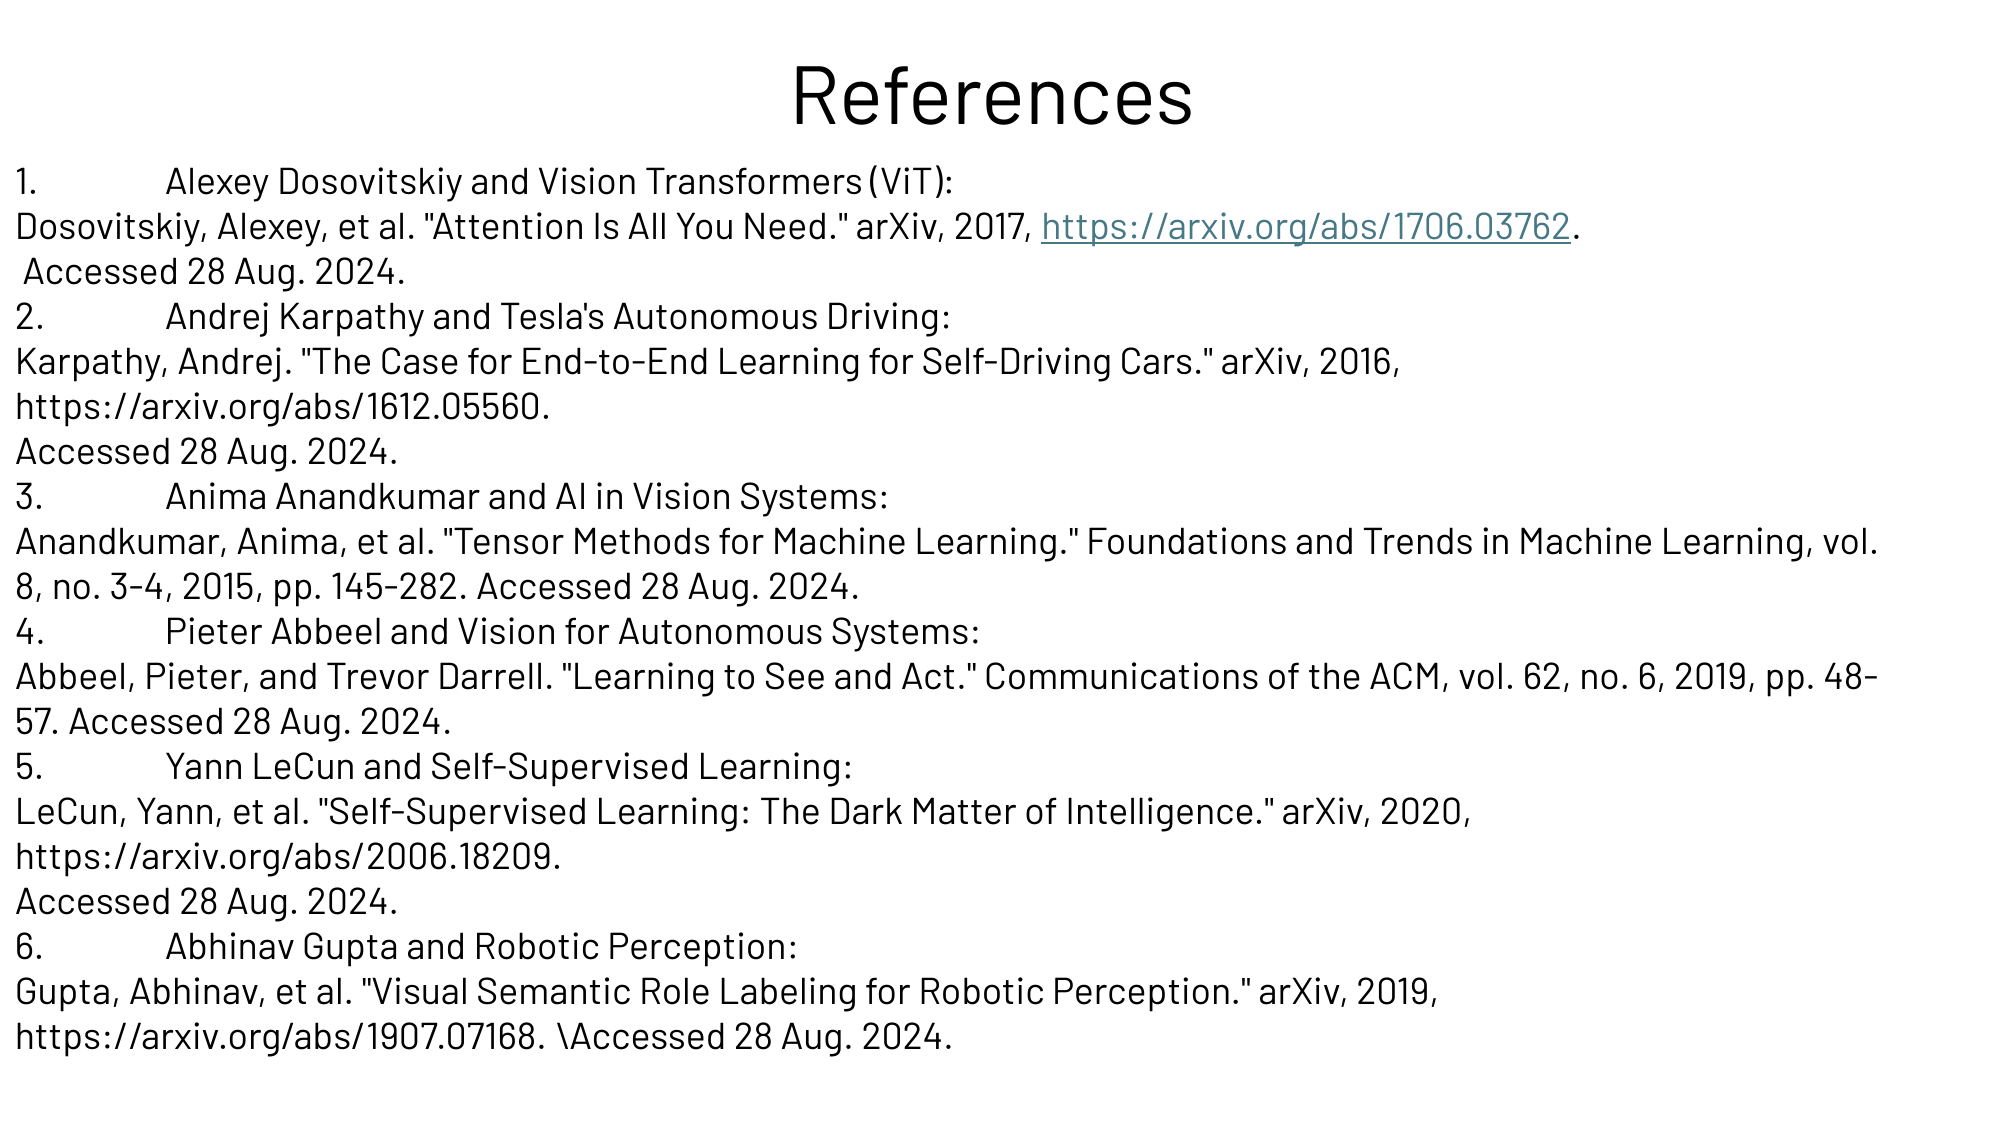

# References
1.	Alexey Dosovitskiy and Vision Transformers (ViT):
Dosovitskiy, Alexey, et al. "Attention Is All You Need." arXiv, 2017, https://arxiv.org/abs/1706.03762.
 Accessed 28 Aug. 2024.
2.	Andrej Karpathy and Tesla's Autonomous Driving:
Karpathy, Andrej. "The Case for End-to-End Learning for Self-Driving Cars." arXiv, 2016, https://arxiv.org/abs/1612.05560.
Accessed 28 Aug. 2024.
3.	Anima Anandkumar and AI in Vision Systems:
Anandkumar, Anima, et al. "Tensor Methods for Machine Learning." Foundations and Trends in Machine Learning, vol. 8, no. 3-4, 2015, pp. 145-282. Accessed 28 Aug. 2024.
4.	Pieter Abbeel and Vision for Autonomous Systems:
Abbeel, Pieter, and Trevor Darrell. "Learning to See and Act." Communications of the ACM, vol. 62, no. 6, 2019, pp. 48-57. Accessed 28 Aug. 2024.
5.	Yann LeCun and Self-Supervised Learning:
LeCun, Yann, et al. "Self-Supervised Learning: The Dark Matter of Intelligence." arXiv, 2020, https://arxiv.org/abs/2006.18209.
Accessed 28 Aug. 2024.
6.	Abhinav Gupta and Robotic Perception:
Gupta, Abhinav, et al. "Visual Semantic Role Labeling for Robotic Perception." arXiv, 2019, https://arxiv.org/abs/1907.07168. \Accessed 28 Aug. 2024.